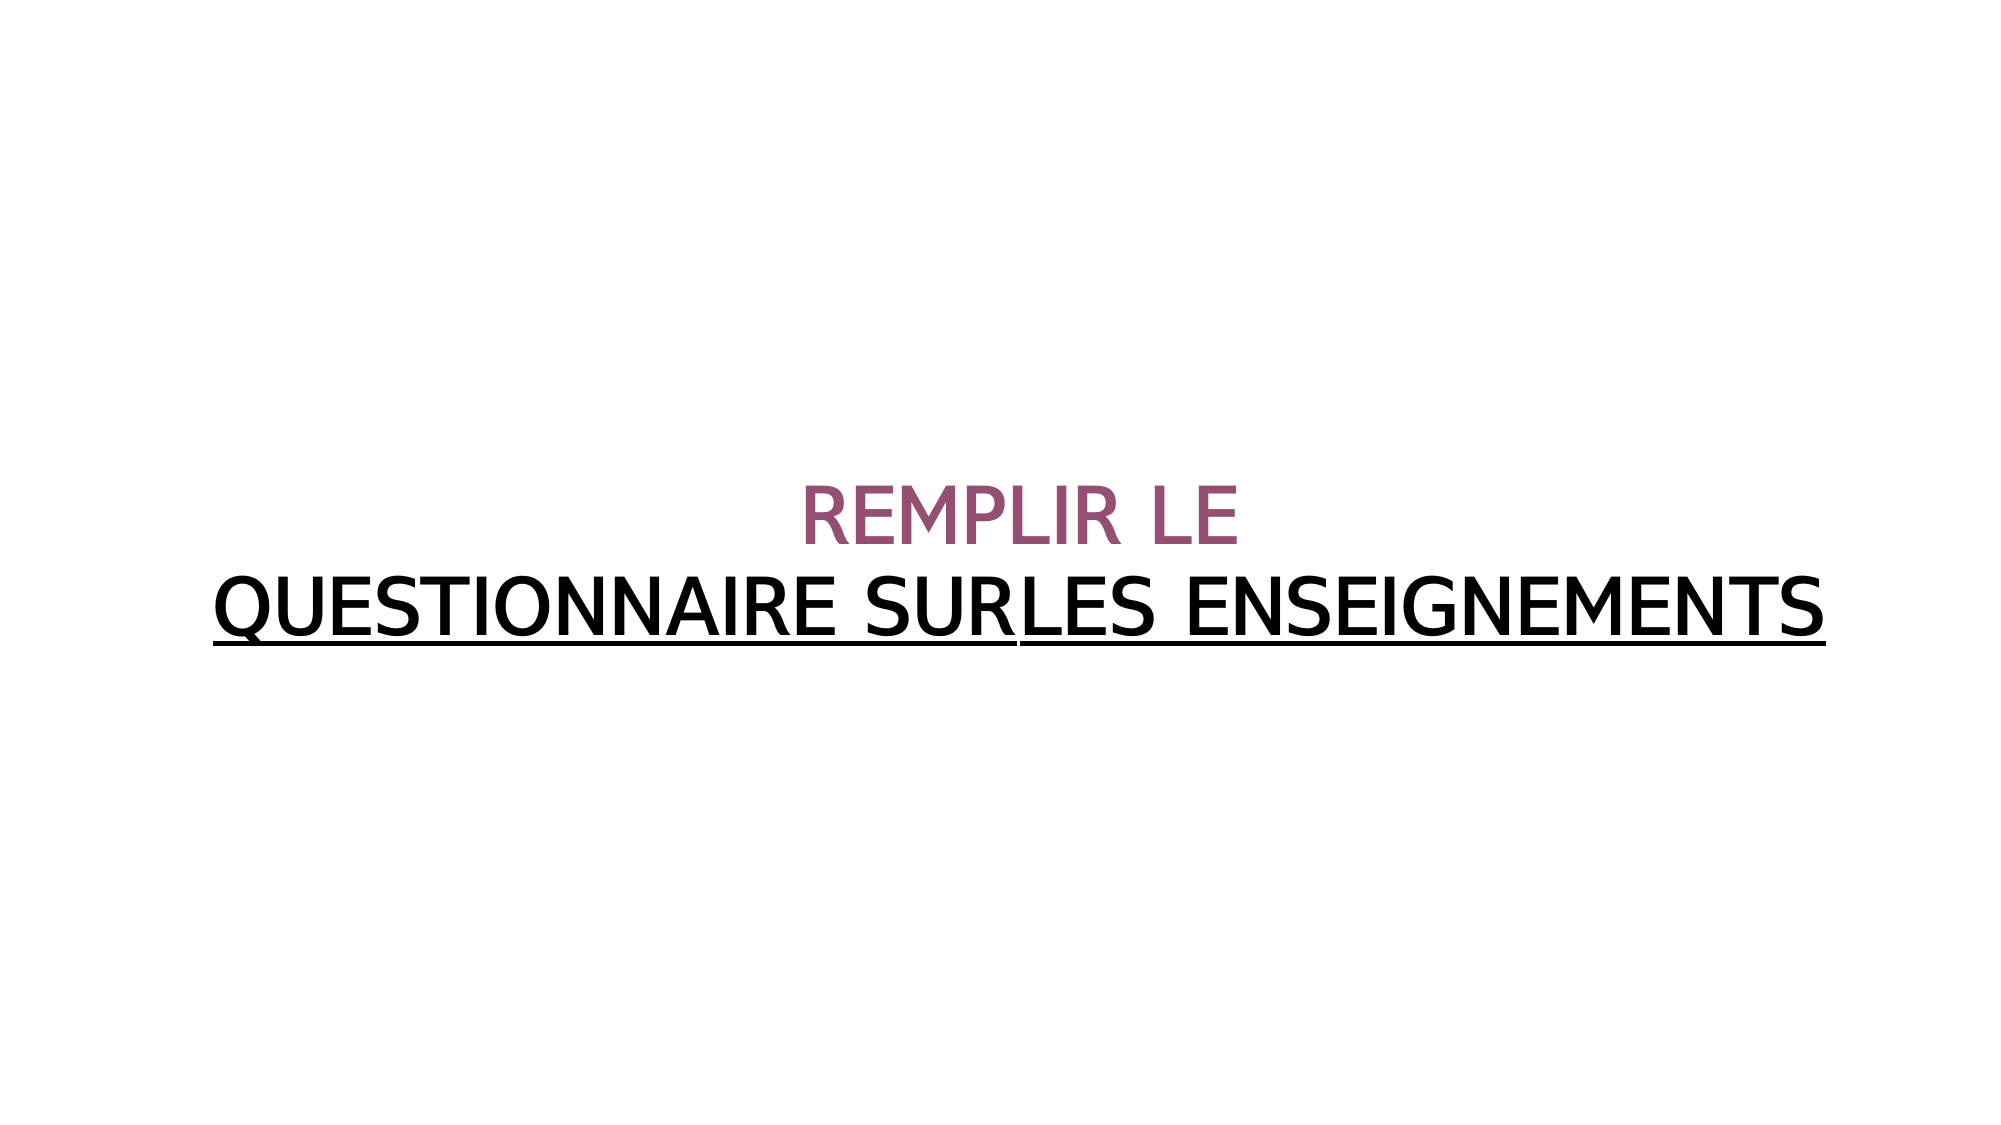

# REMPLIR LE QUESTIONNAIRE SUR LES ENSEIGNEMENTS